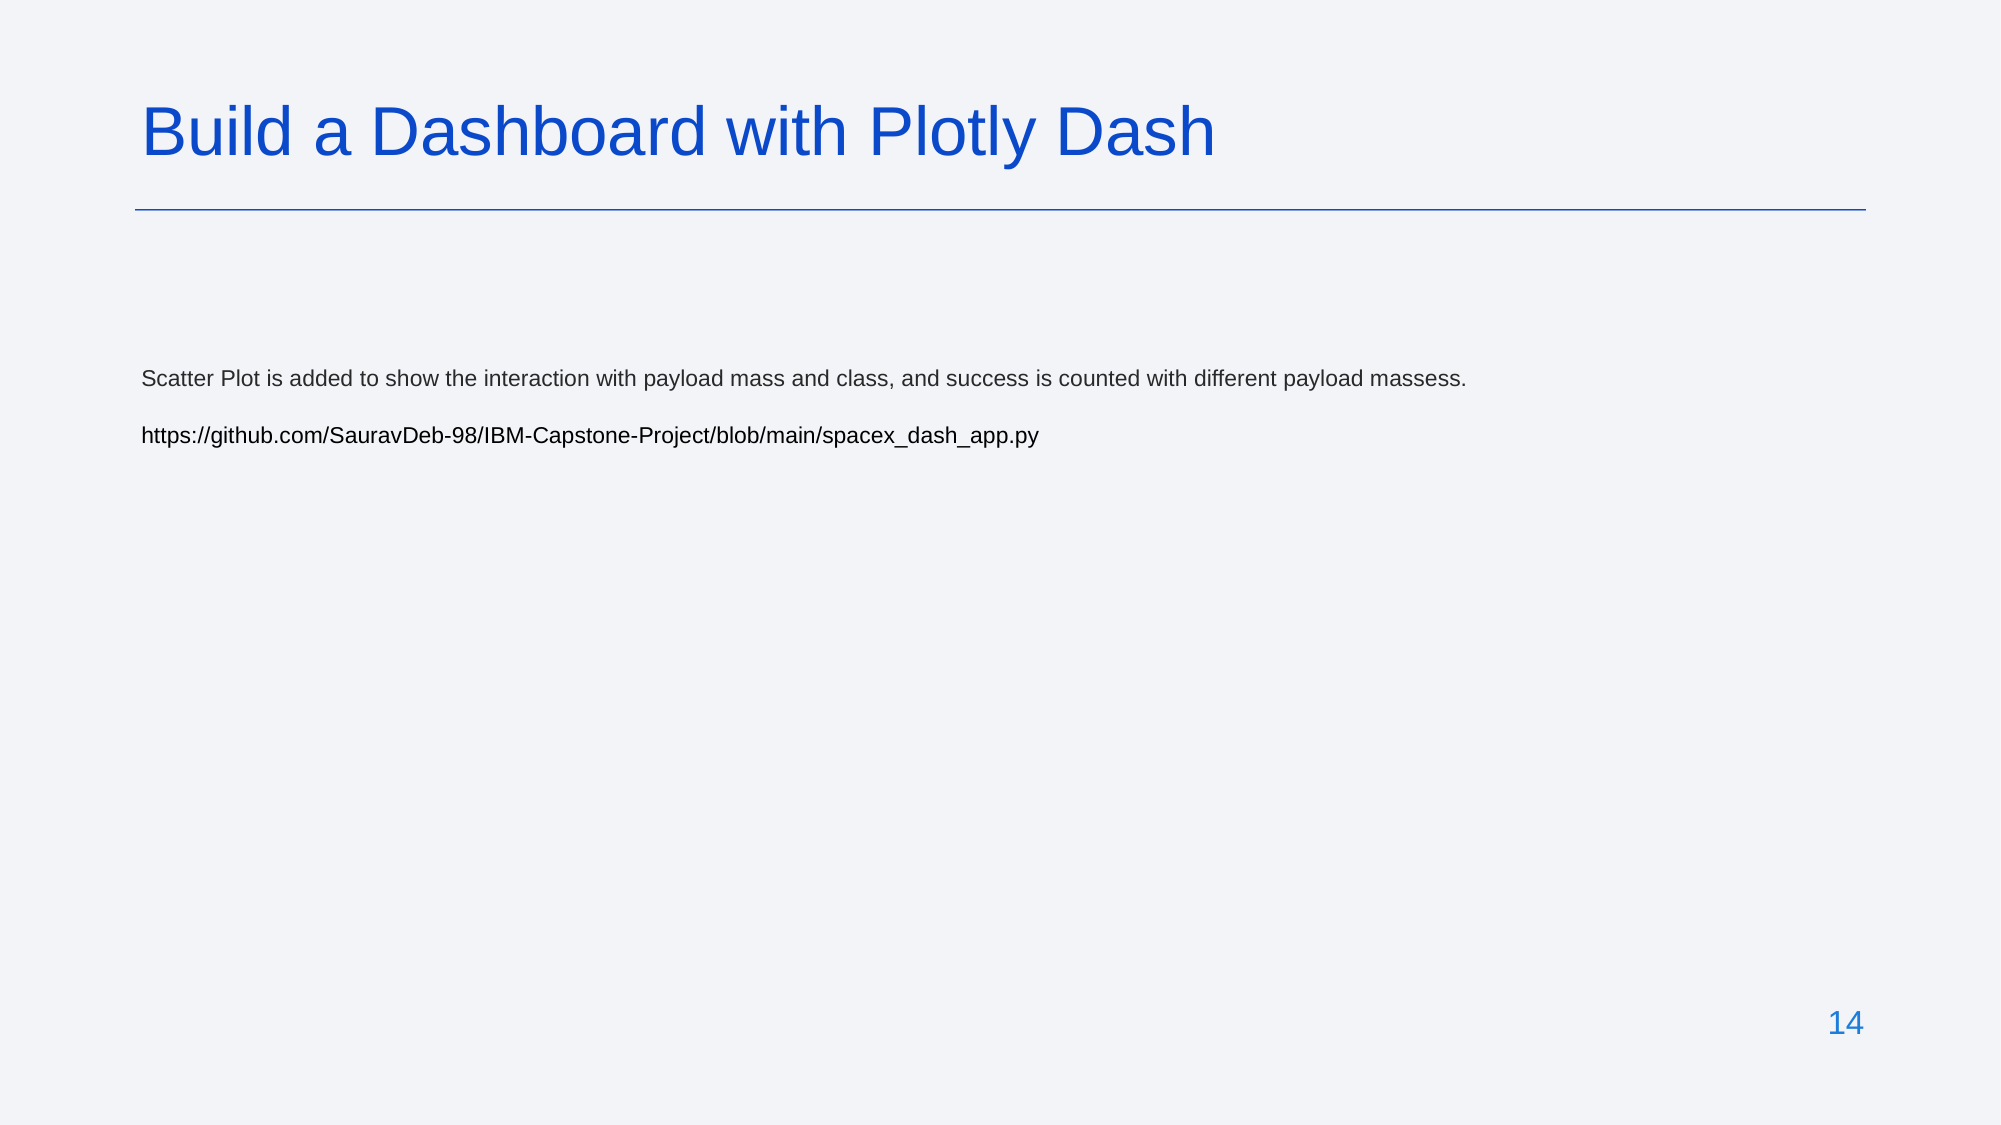

Build a Dashboard with Plotly Dash

Scatter Plot is added to show the interaction with payload mass and class, and success is counted with different payload massess.
https://github.com/SauravDeb-98/IBM-Capstone-Project/blob/main/spacex_dash_app.py

14